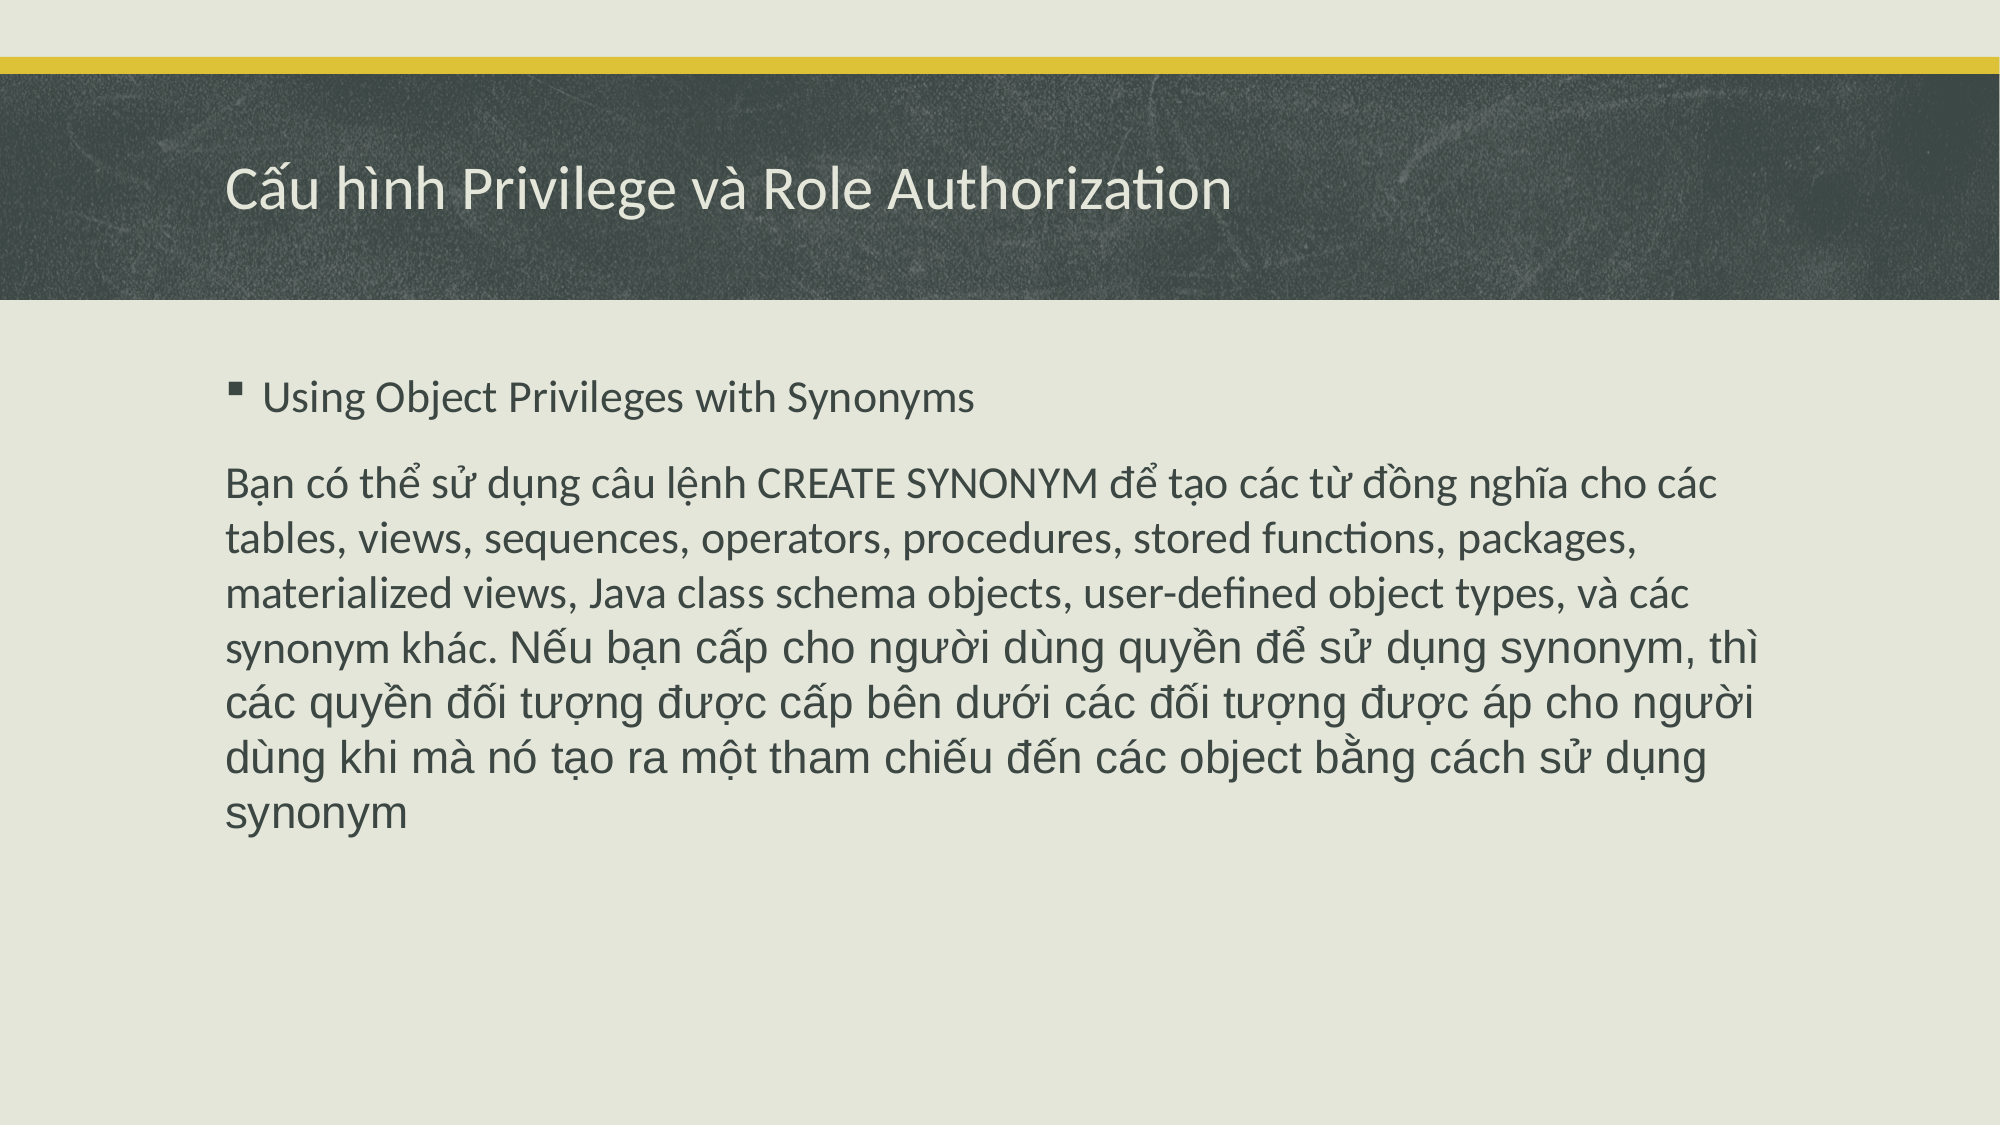

# Cấu hình Privilege và Role Authorization
Using Object Privileges with Synonyms
Bạn có thể sử dụng câu lệnh CREATE SYNONYM để tạo các từ đồng nghĩa cho các tables, views, sequences, operators, procedures, stored functions, packages, materialized views, Java class schema objects, user-defined object types, và các synonym khác. Nếu bạn cấp cho người dùng quyền để sử dụng synonym, thì các quyền đối tượng được cấp bên dưới các đối tượng được áp cho người dùng khi mà nó tạo ra một tham chiếu đến các object bằng cách sử dụng synonym